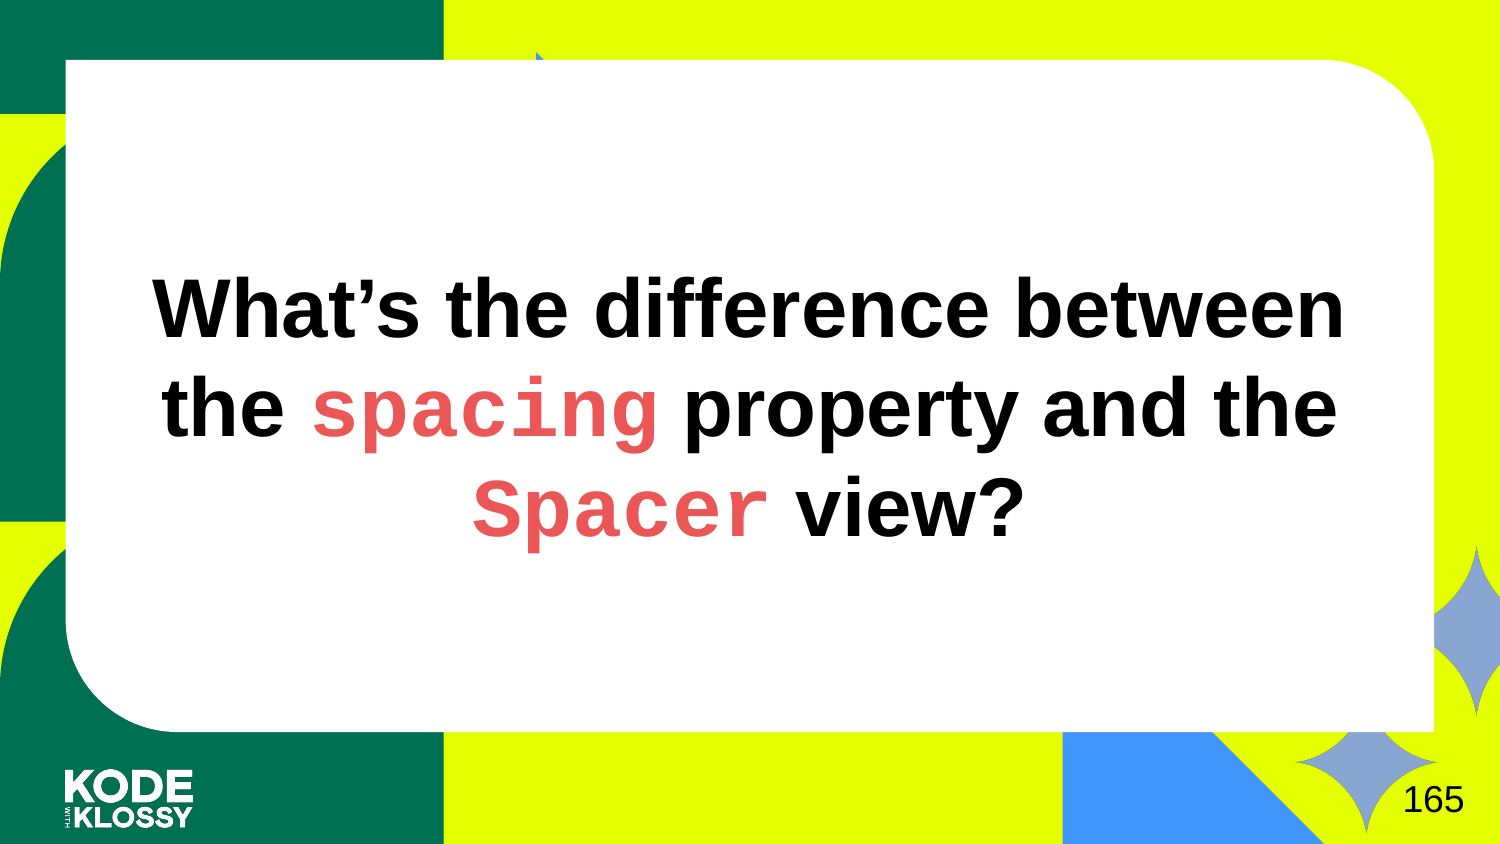

# What’s the difference between the spacing property and the Spacer view?